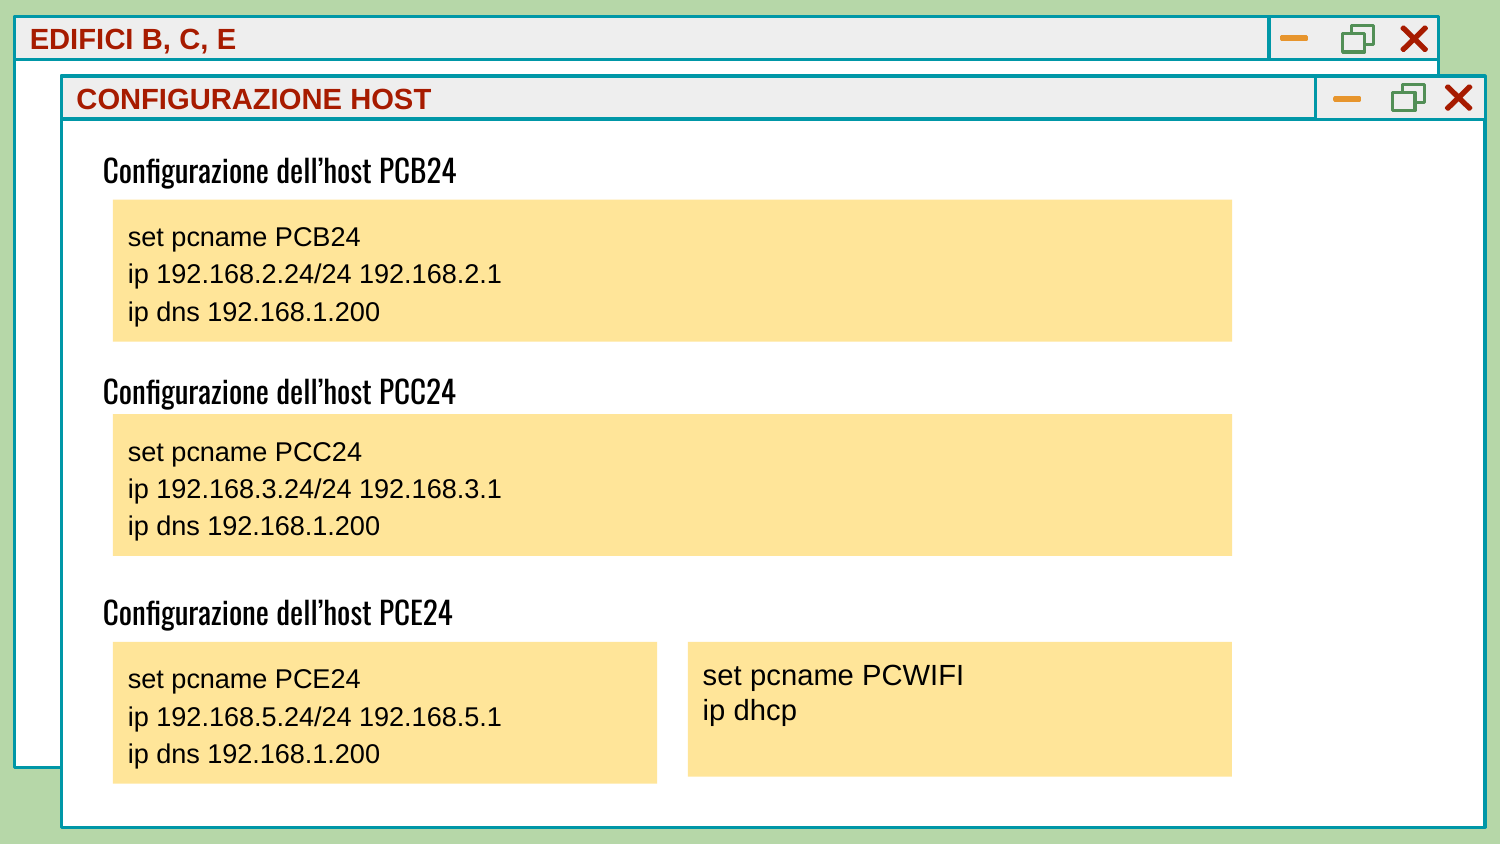

EDIFICI B, C, E

CONFIGURAZIONE HOST

Configurazione dell’host PCB24
set pcname PCB24
ip 192.168.2.24/24 192.168.2.1
ip dns 192.168.1.200
Configurazione dell’host PCC24

set pcname PCC24
ip 192.168.3.24/24 192.168.3.1
ip dns 192.168.1.200
Configurazione dell’host PCE24
set pcname PCE24
ip 192.168.5.24/24 192.168.5.1
ip dns 192.168.1.200
set pcname PCWIFI
ip dhcp